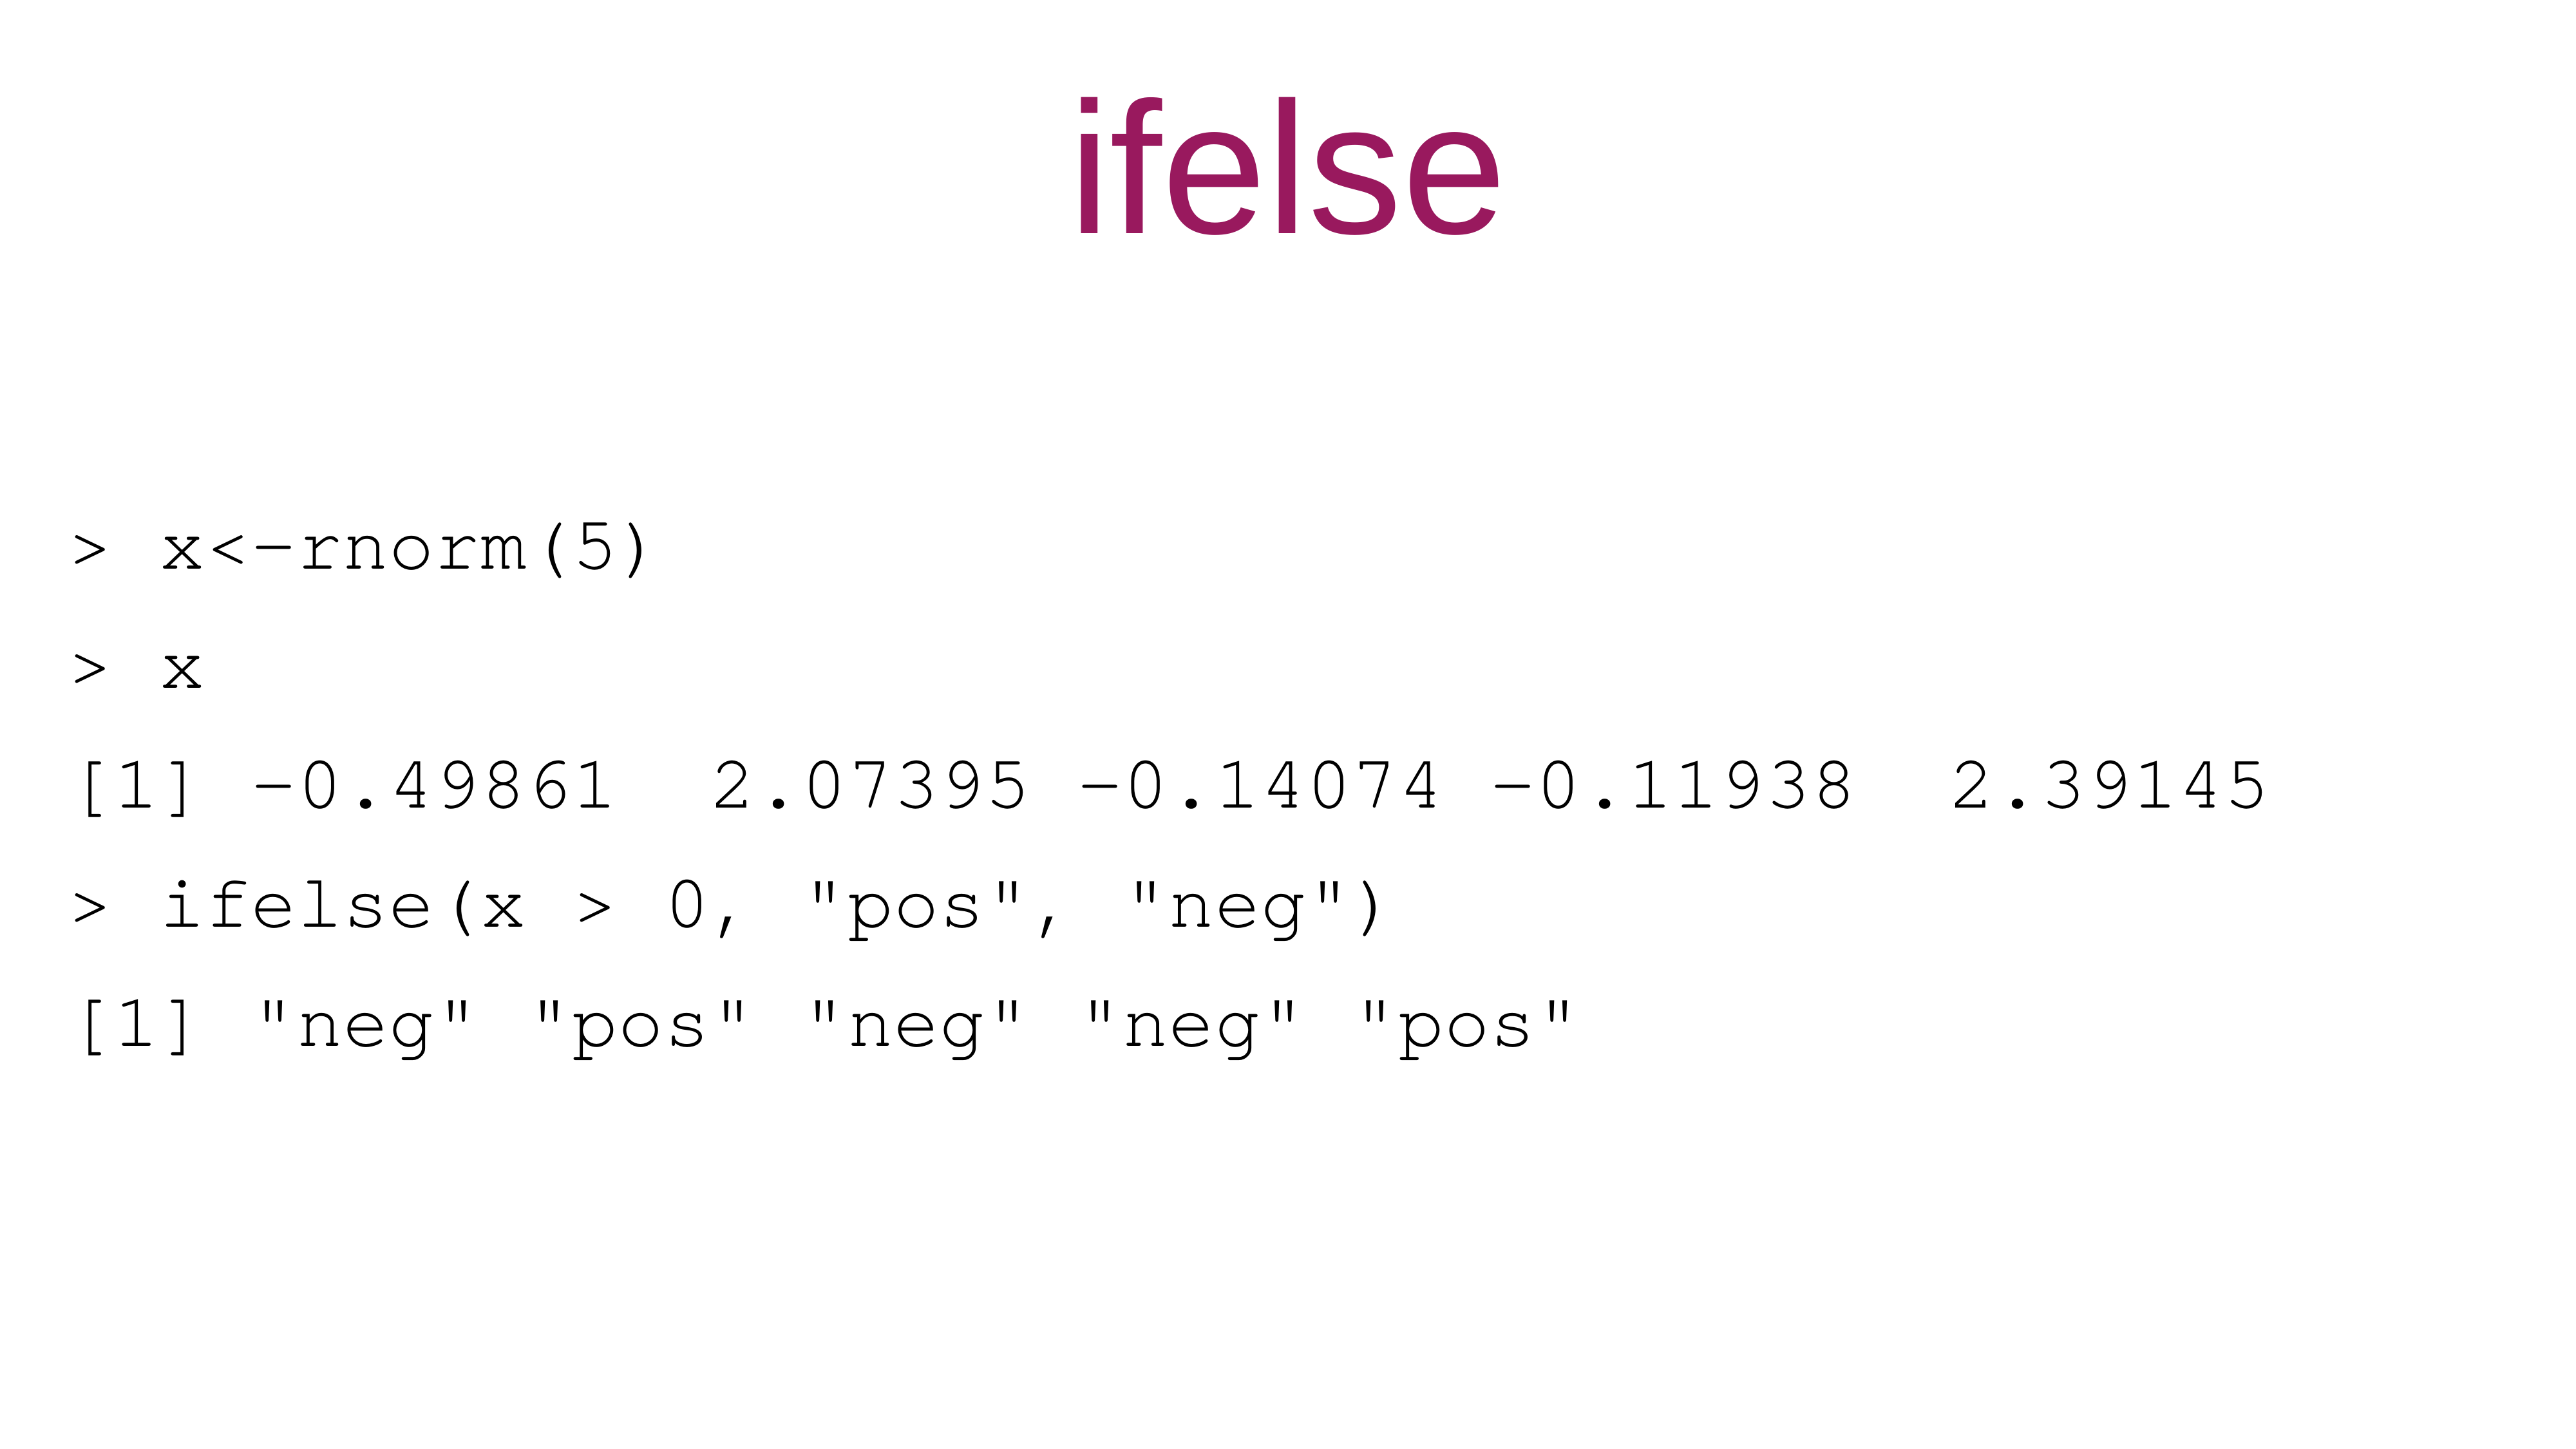

ifelse
> x<-rnorm(5)
> x
[1] -0.49861  2.07395 -0.14074 -0.11938  2.39145
> ifelse(x > 0, "pos", "neg")
[1] "neg" "pos" "neg" "neg" "pos"